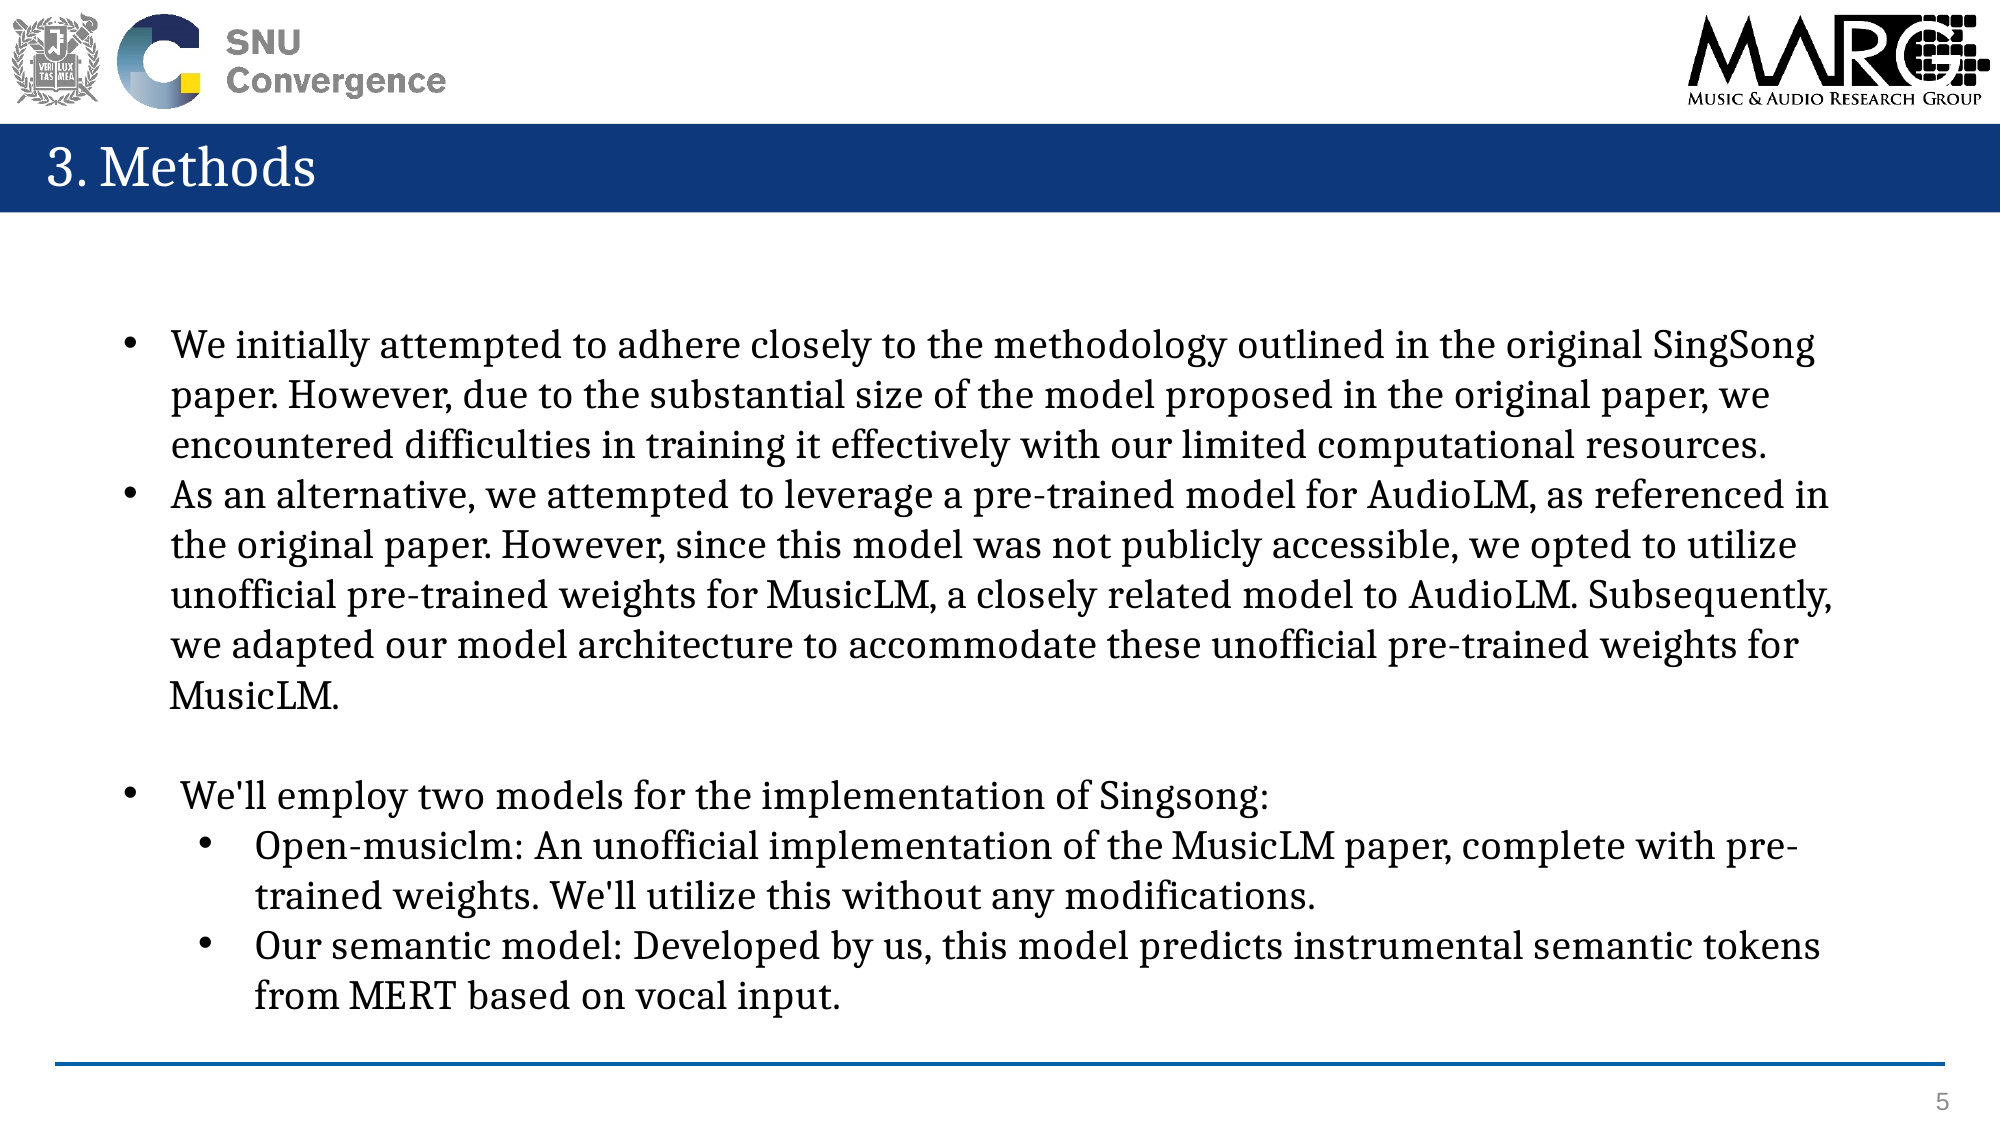

3. Methods
We initially attempted to adhere closely to the methodology outlined in the original SingSong paper. However, due to the substantial size of the model proposed in the original paper, we encountered difficulties in training it effectively with our limited computational resources.
As an alternative, we attempted to leverage a pre-trained model for AudioLM, as referenced in the original paper. However, since this model was not publicly accessible, we opted to utilize unofficial pre-trained weights for MusicLM, a closely related model to AudioLM. Subsequently, we adapted our model architecture to accommodate these unofficial pre-trained weights for MusicLM.

We'll employ two models for the implementation of Singsong:
Open-musiclm: An unofficial implementation of the MusicLM paper, complete with pre-trained weights. We'll utilize this without any modifications.
Our semantic model: Developed by us, this model predicts instrumental semantic tokens from MERT based on vocal input.
5